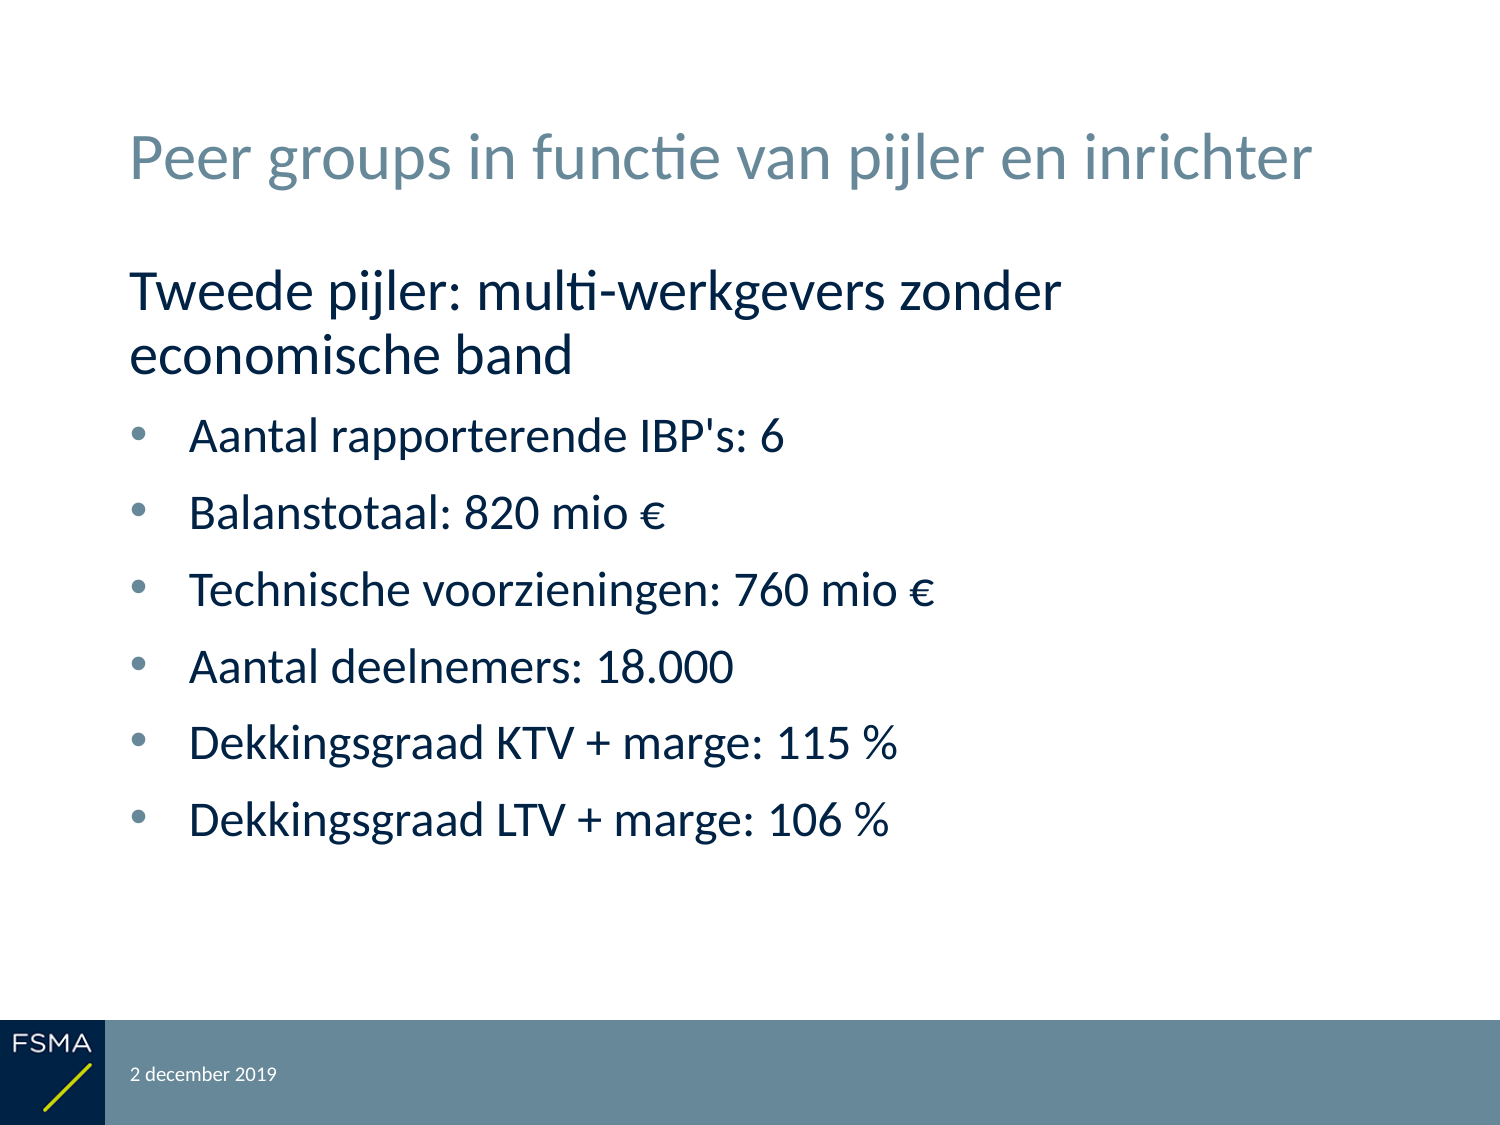

# Peer groups in functie van pijler en inrichter
Tweede pijler: multi-werkgevers zonder economische band
Aantal rapporterende IBP's: 6
Balanstotaal: 820 mio €
Technische voorzieningen: 760 mio €
Aantal deelnemers: 18.000
Dekkingsgraad KTV + marge: 115 %
Dekkingsgraad LTV + marge: 106 %
2 december 2019
Rapportering over het boekjaar 2018
24